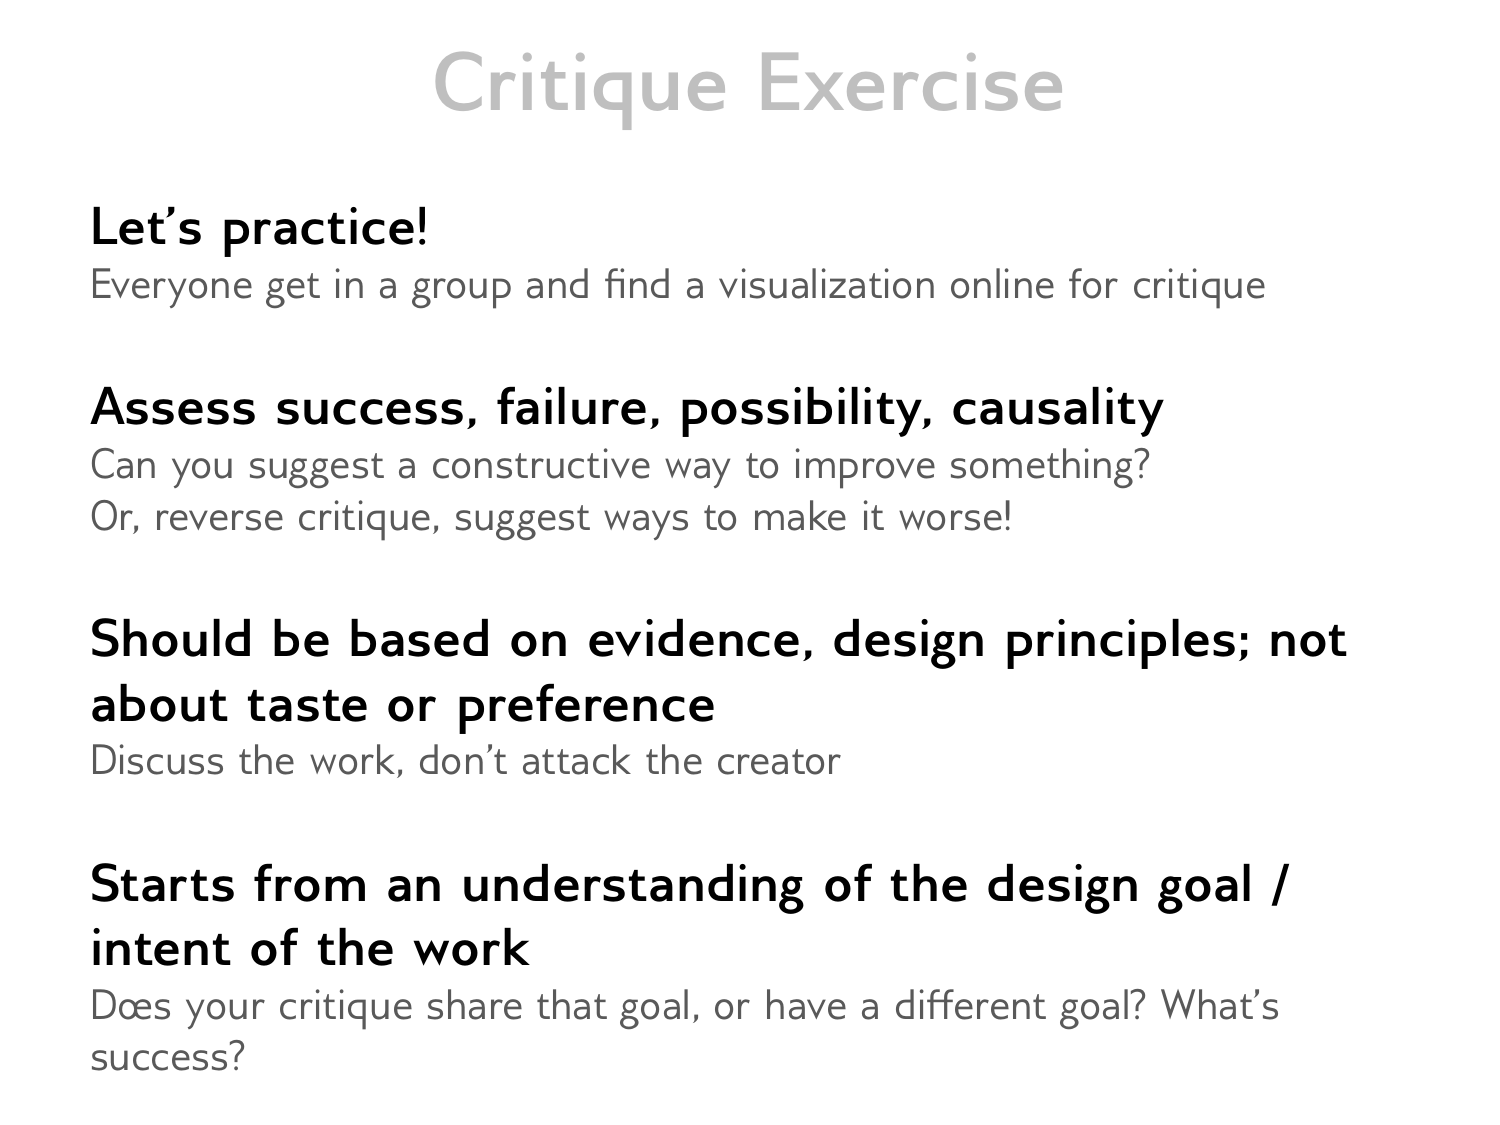

# Critique Exercise
Let’s practice!
Everyone get in a group and find a visualization online for critique

Assess success, failure, possibility, causality
Can you suggest a constructive way to improve something?
Or, reverse critique, suggest ways to make it worse!

Should be based on evidence, design principles; not about taste or preference
Discuss the work, don’t attack the creator

Starts from an understanding of the design goal / intent of the work
Does your critique share that goal, or have a different goal? What’s success?